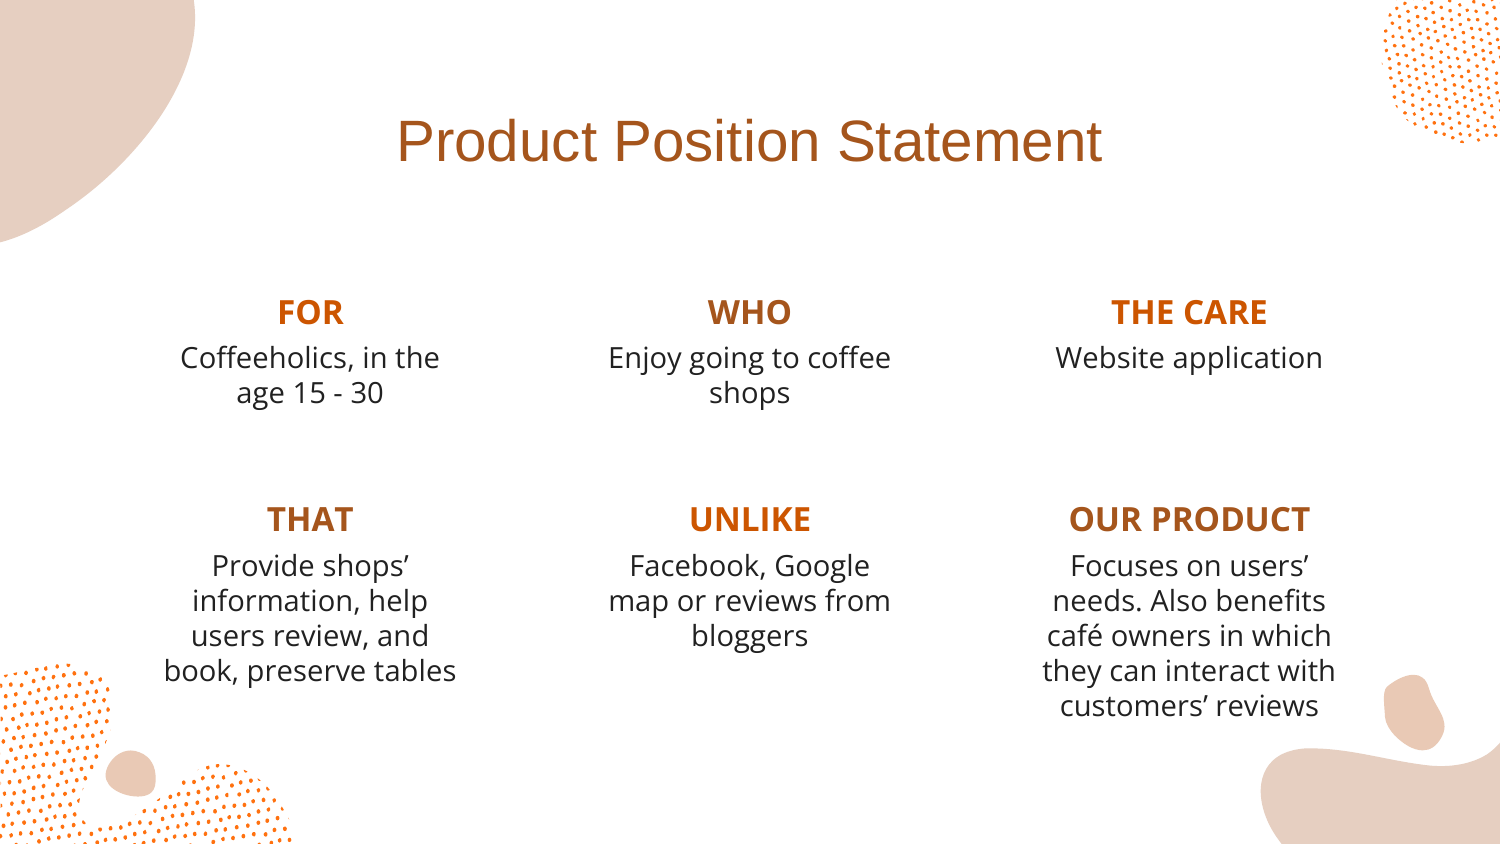

# Product Position Statement
FOR
WHO
THE CARE
Coffeeholics, in the age 15 - 30
Enjoy going to coffee shops
Website application
THAT
UNLIKE
OUR PRODUCT
Provide shops’ information, help users review, and book, preserve tables

Facebook, Google map or reviews from bloggers

Focuses on users’ needs. Also benefits café owners in which they can interact with customers’ reviews